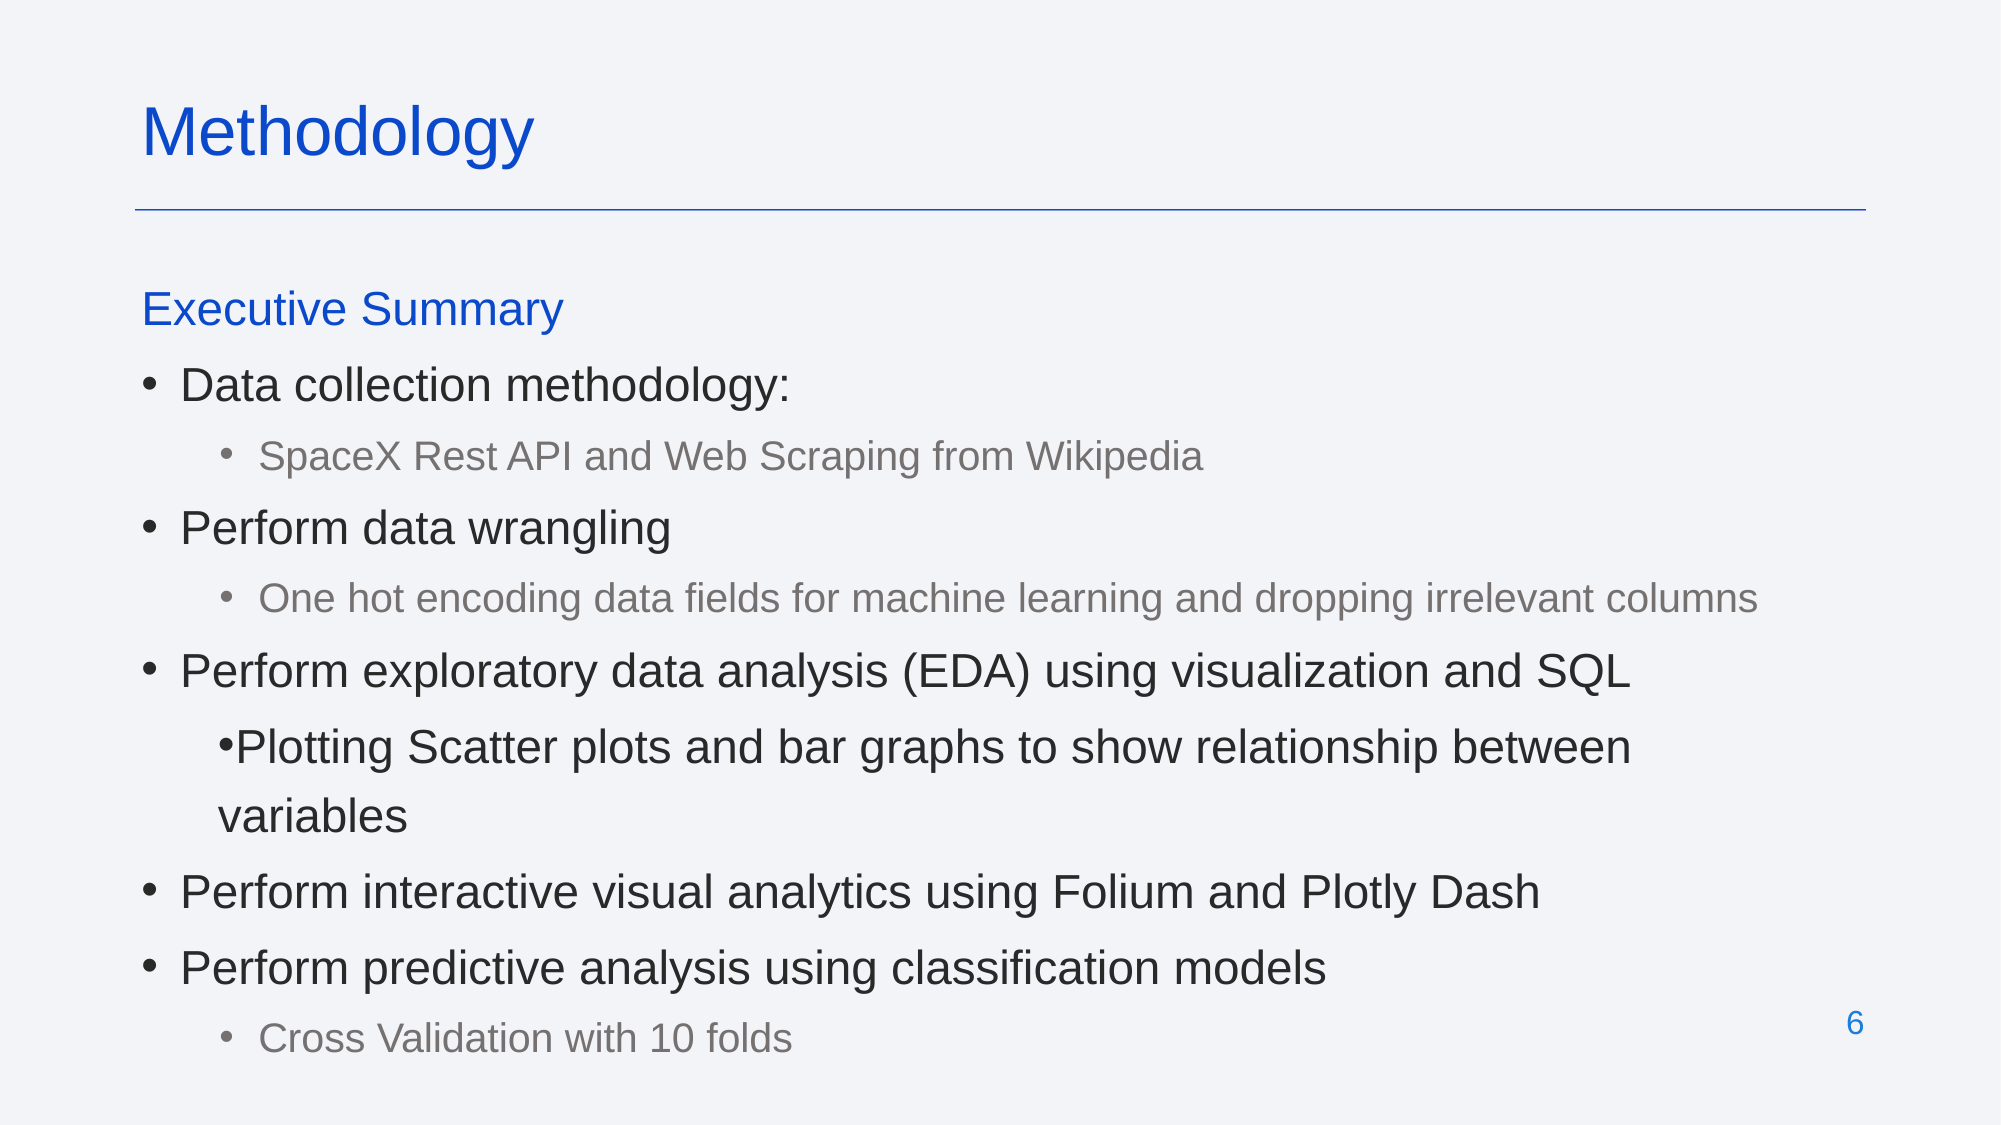

Methodology
Executive Summary
Data collection methodology:
SpaceX Rest API and Web Scraping from Wikipedia
Perform data wrangling
One hot encoding data fields for machine learning and dropping irrelevant columns
Perform exploratory data analysis (EDA) using visualization and SQL
 Plotting Scatter plots and bar graphs to show relationship between variables
Perform interactive visual analytics using Folium and Plotly Dash
Perform predictive analysis using classification models
Cross Validation with 10 folds

6